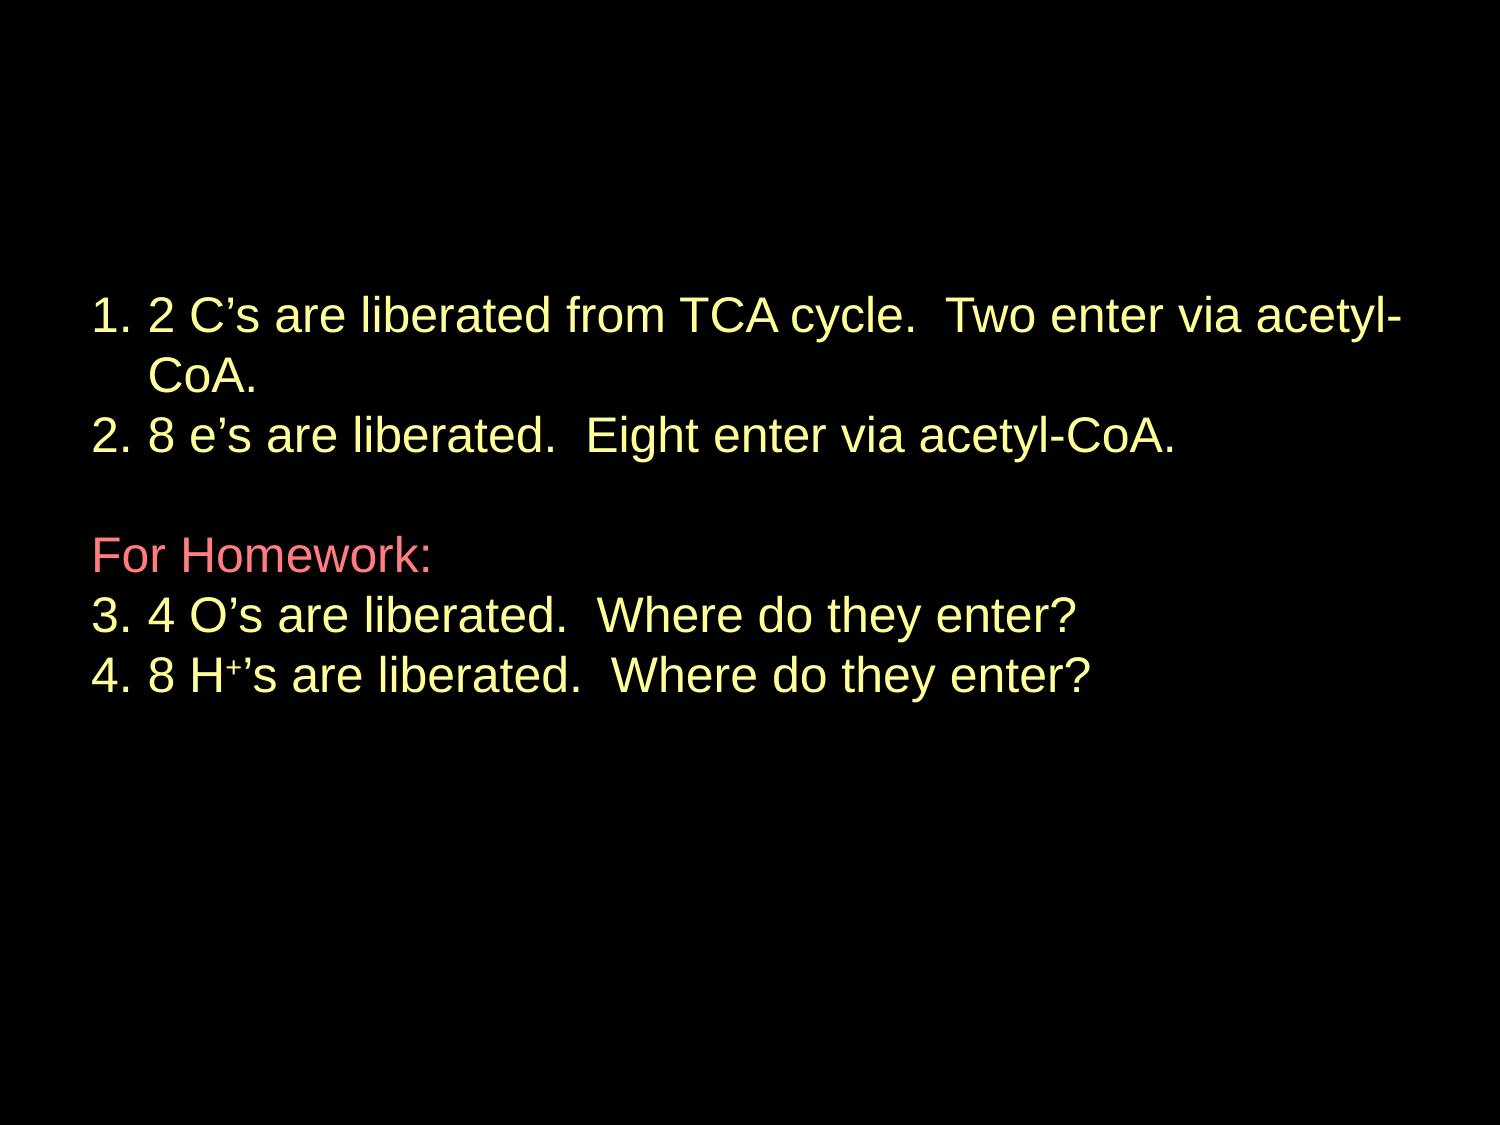

2 C’s are liberated from TCA cycle.  Two enter via acetyl-CoA.
8 e’s are liberated.  Eight enter via acetyl-CoA.

For Homework:
4 O’s are liberated.  Where do they enter?
8 H+’s are liberated.  Where do they enter?